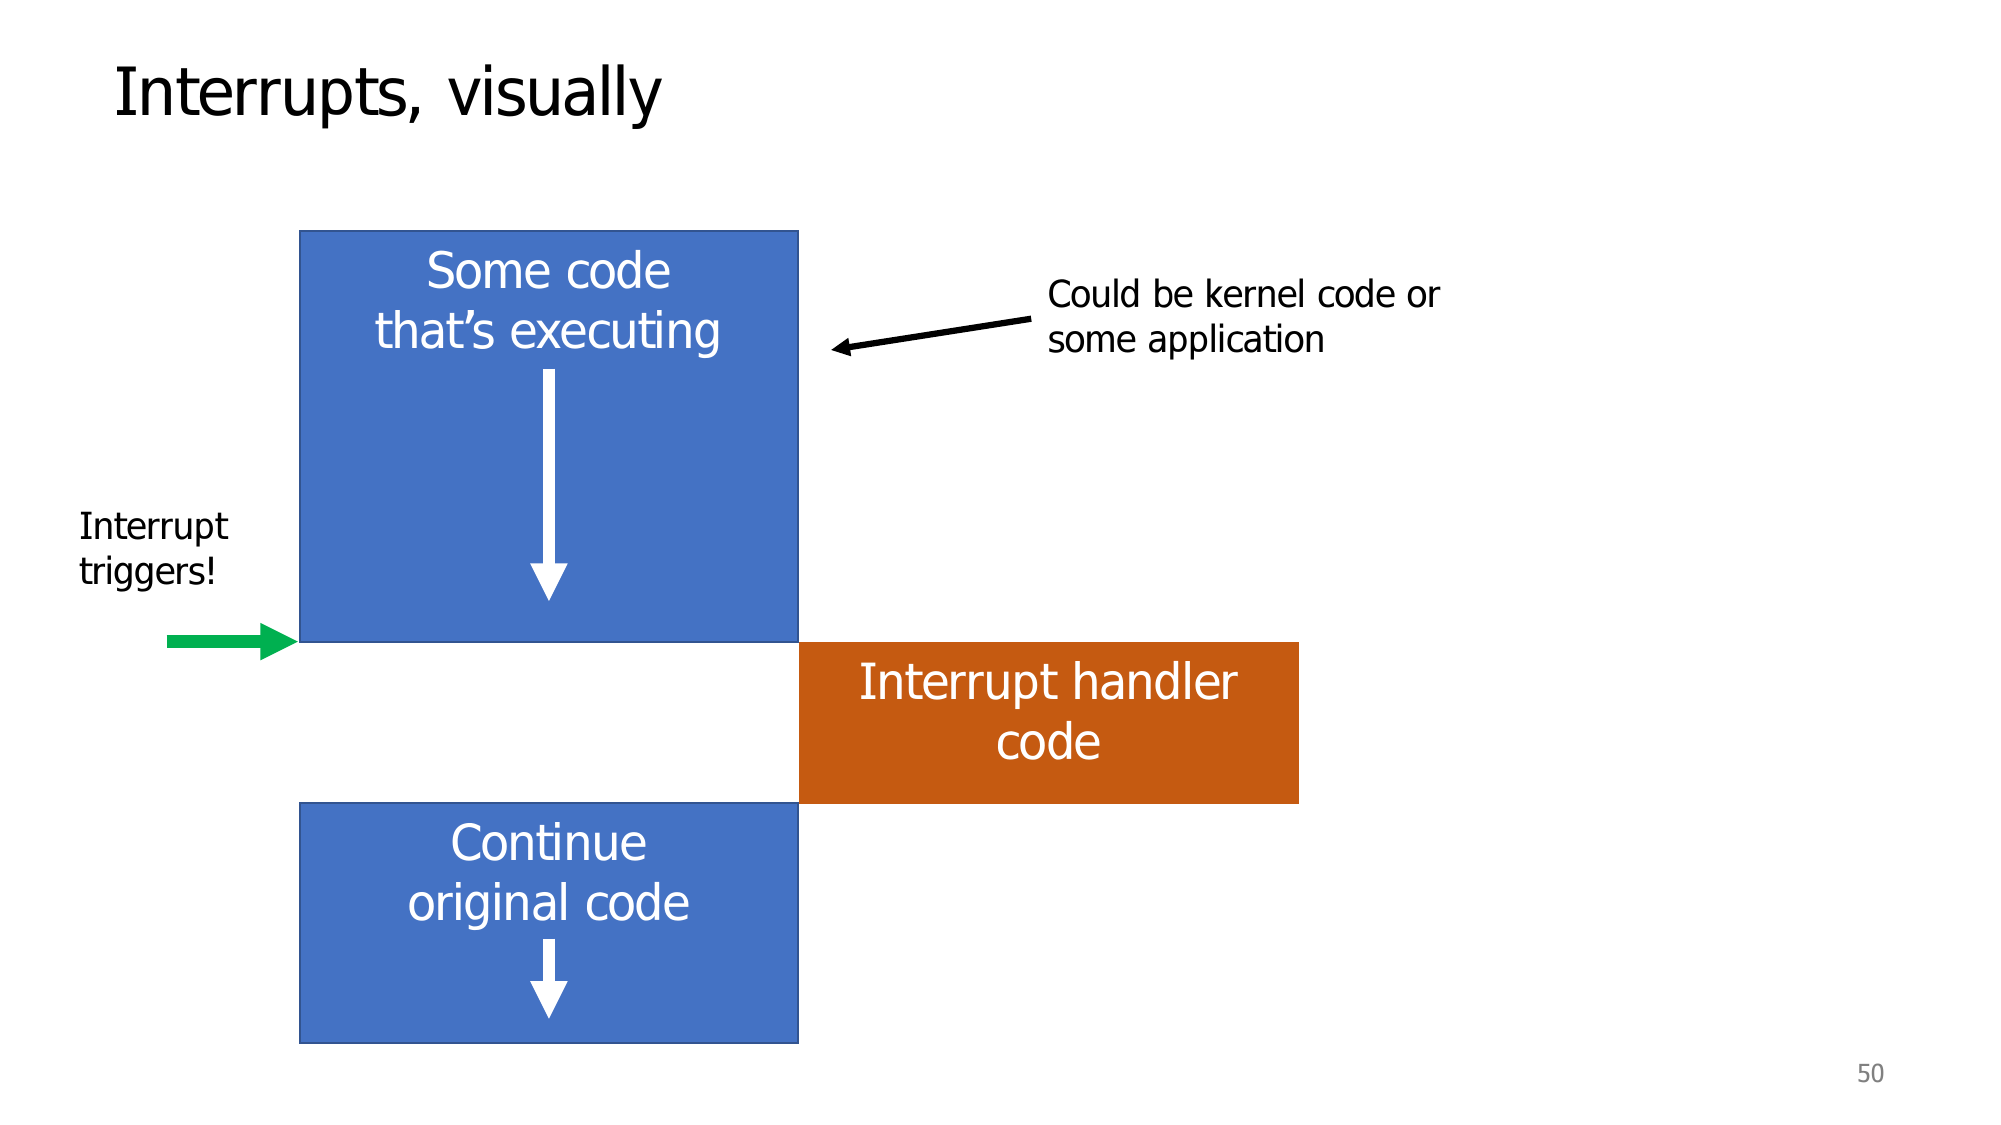

# Interrupts, visually
Some code
that’s executing
Could be kernel code or some application
Interrupt triggers!
Interrupt handler
code
Continue
original code
50